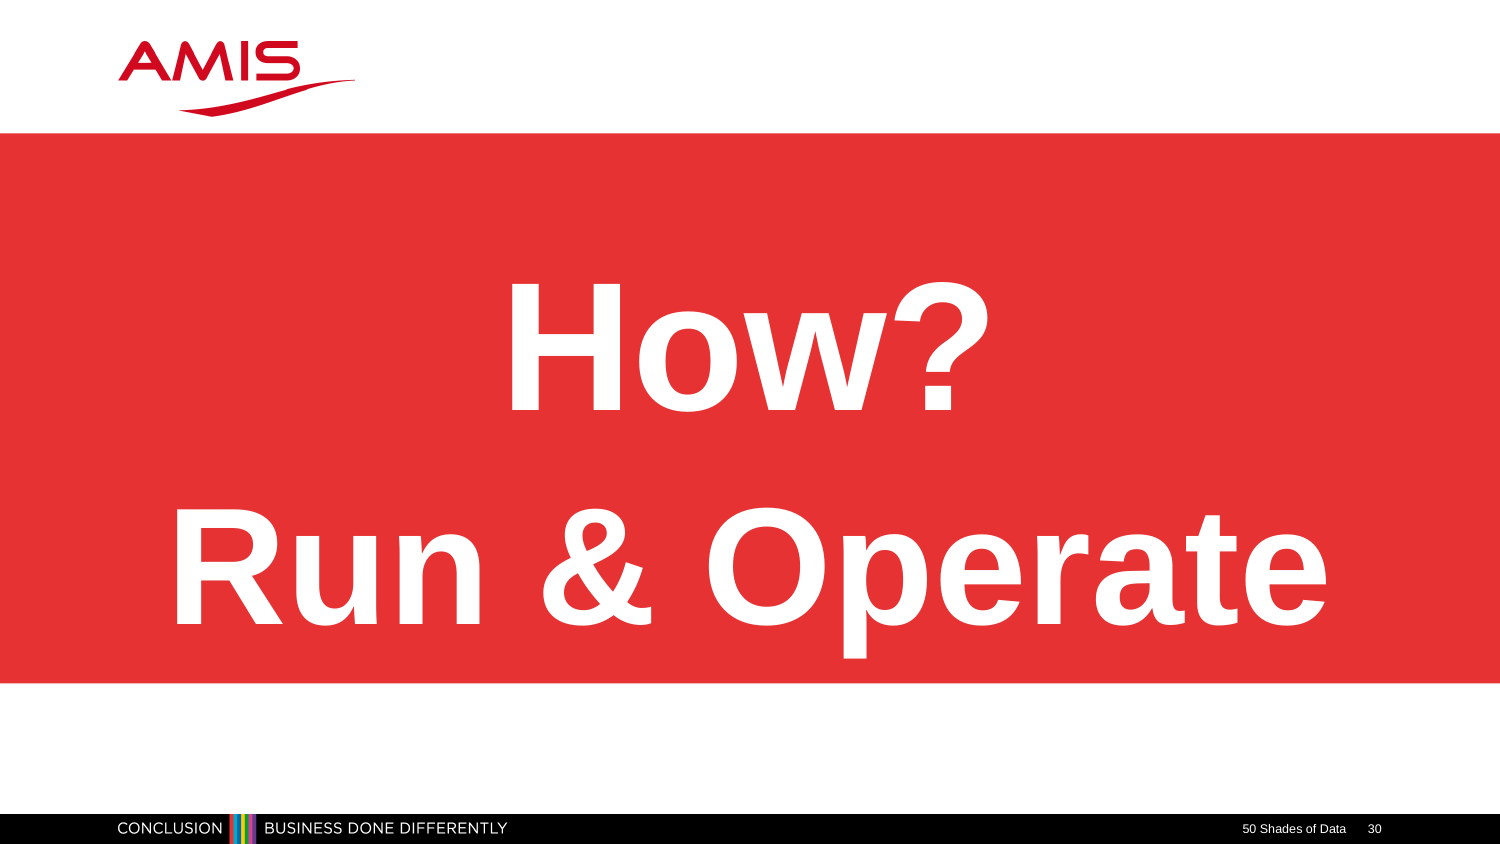

# How? Run & Operate
50 Shades of Data
30